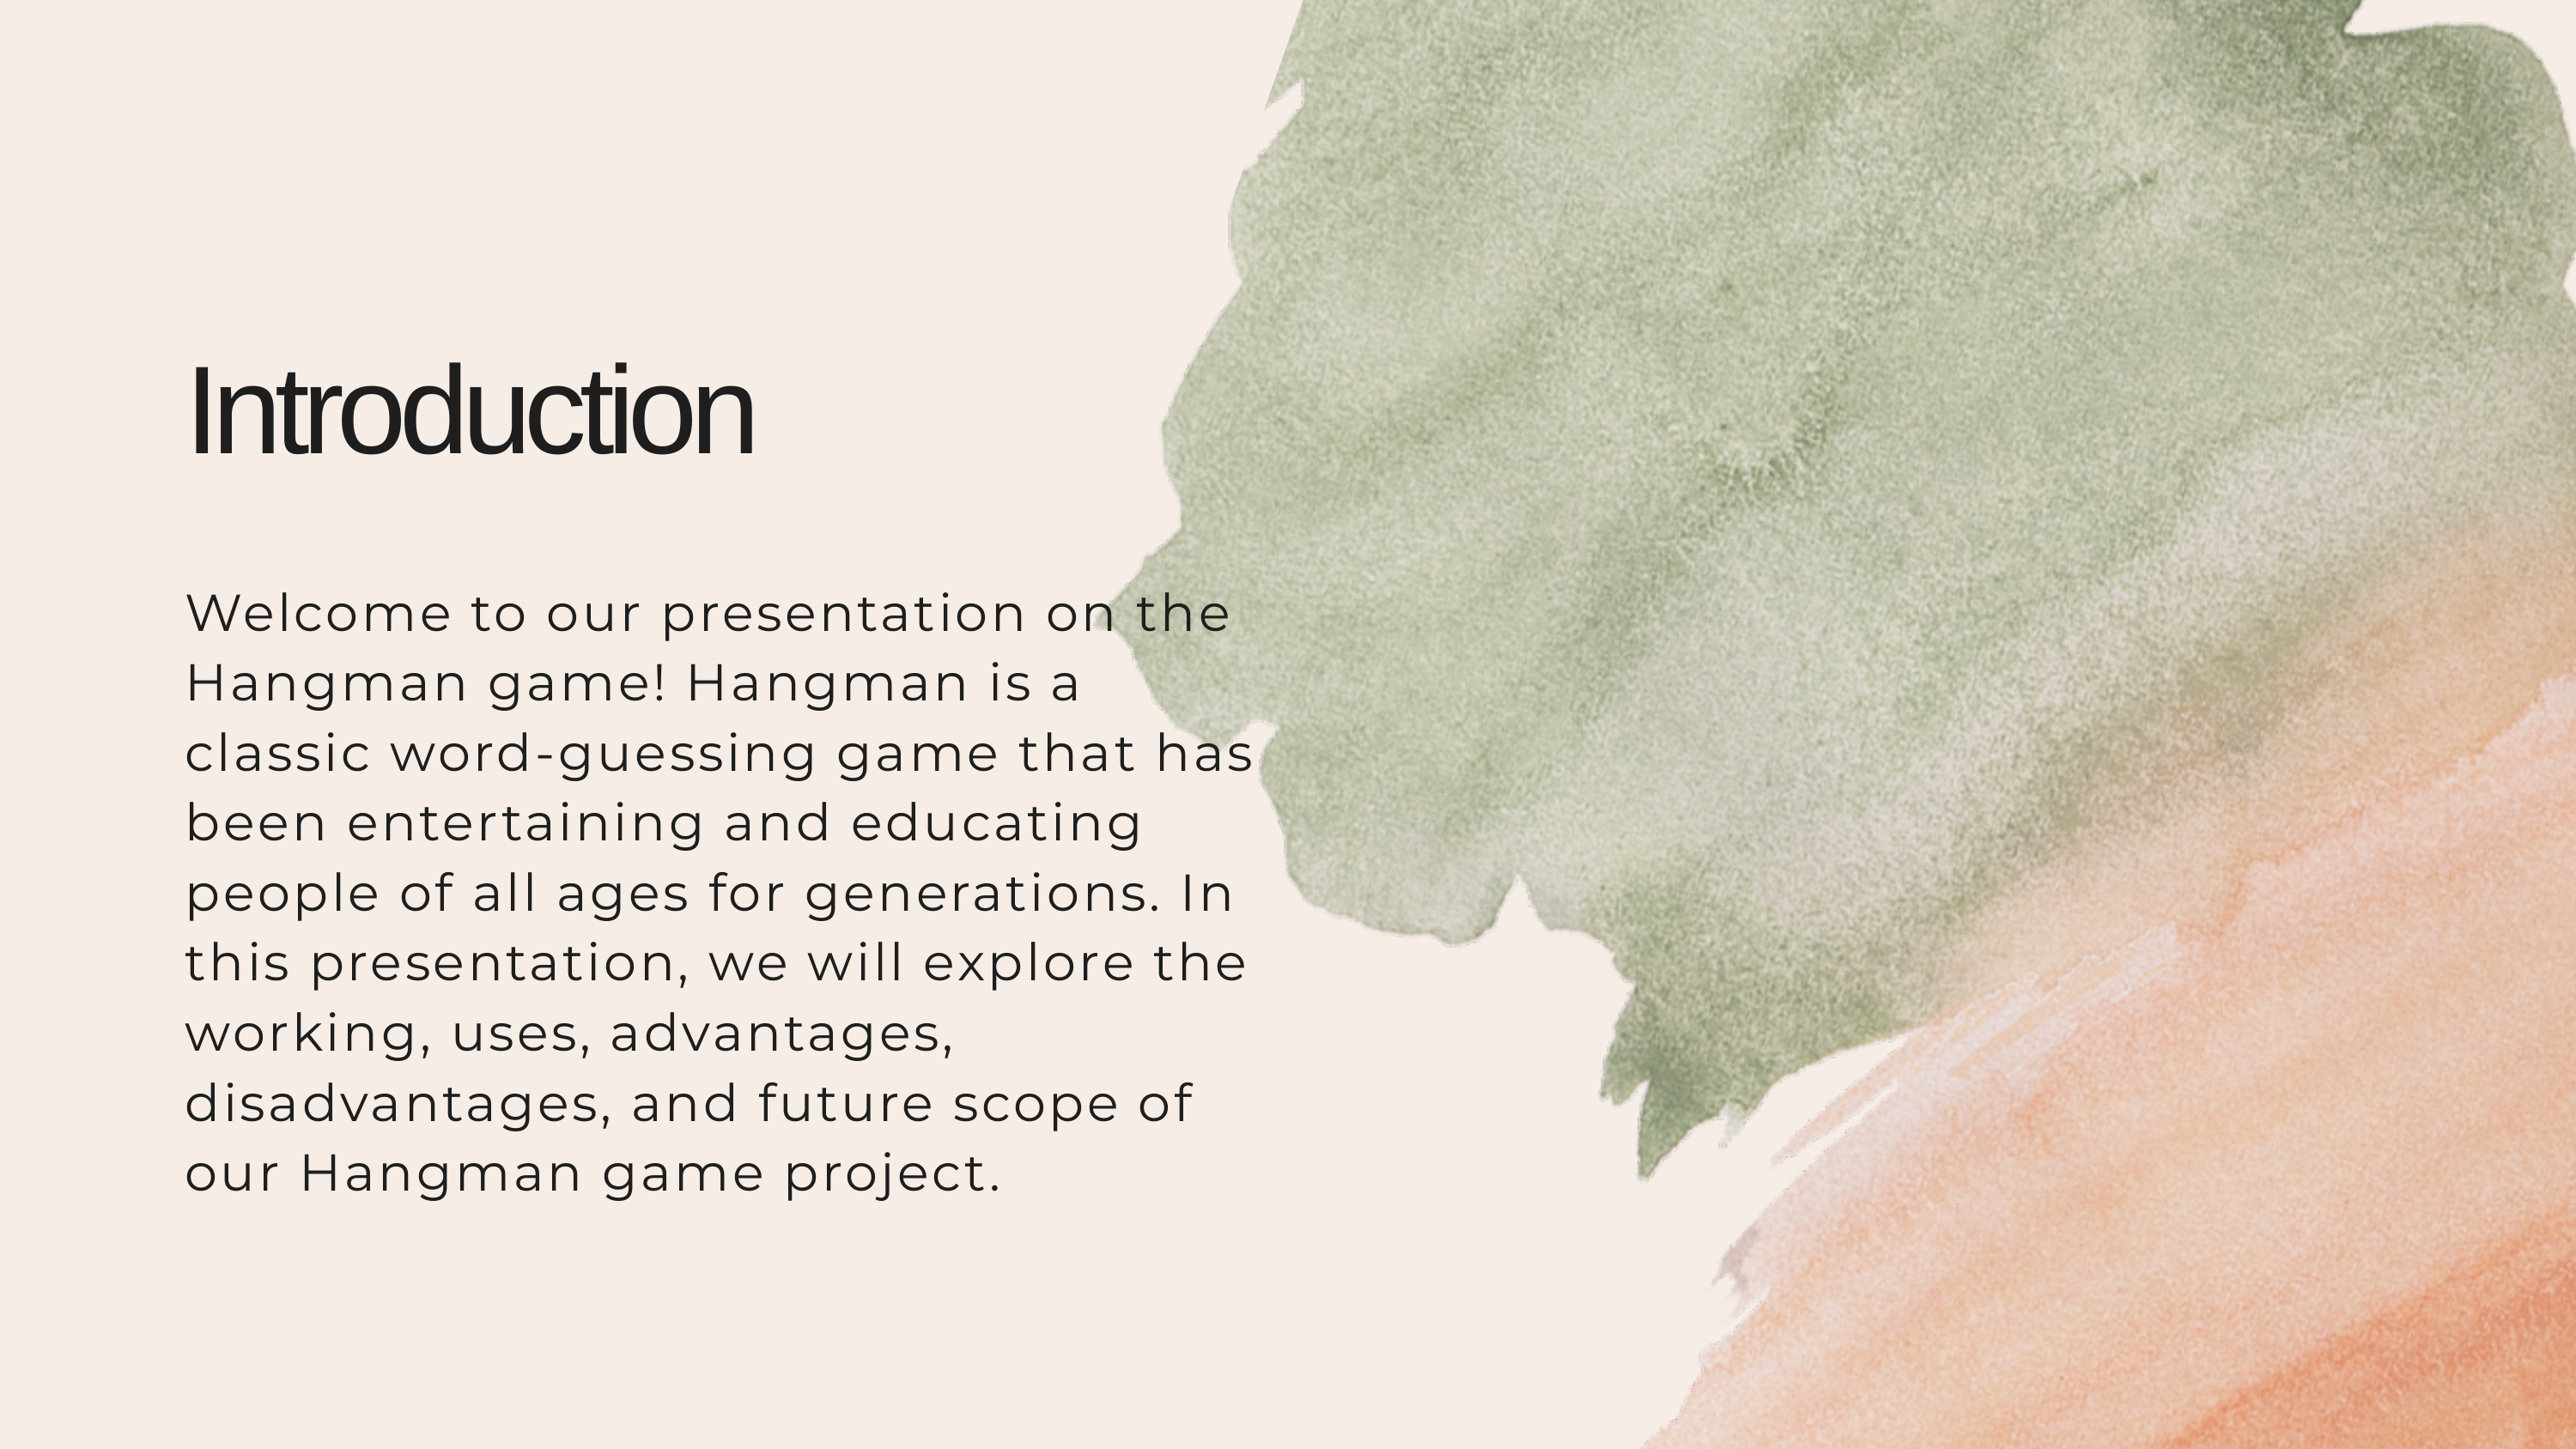

Introduction
Welcome to our presentation on the Hangman game! Hangman is a classic word-guessing game that has been entertaining and educating people of all ages for generations. In this presentation, we will explore the working, uses, advantages, disadvantages, and future scope of our Hangman game project.